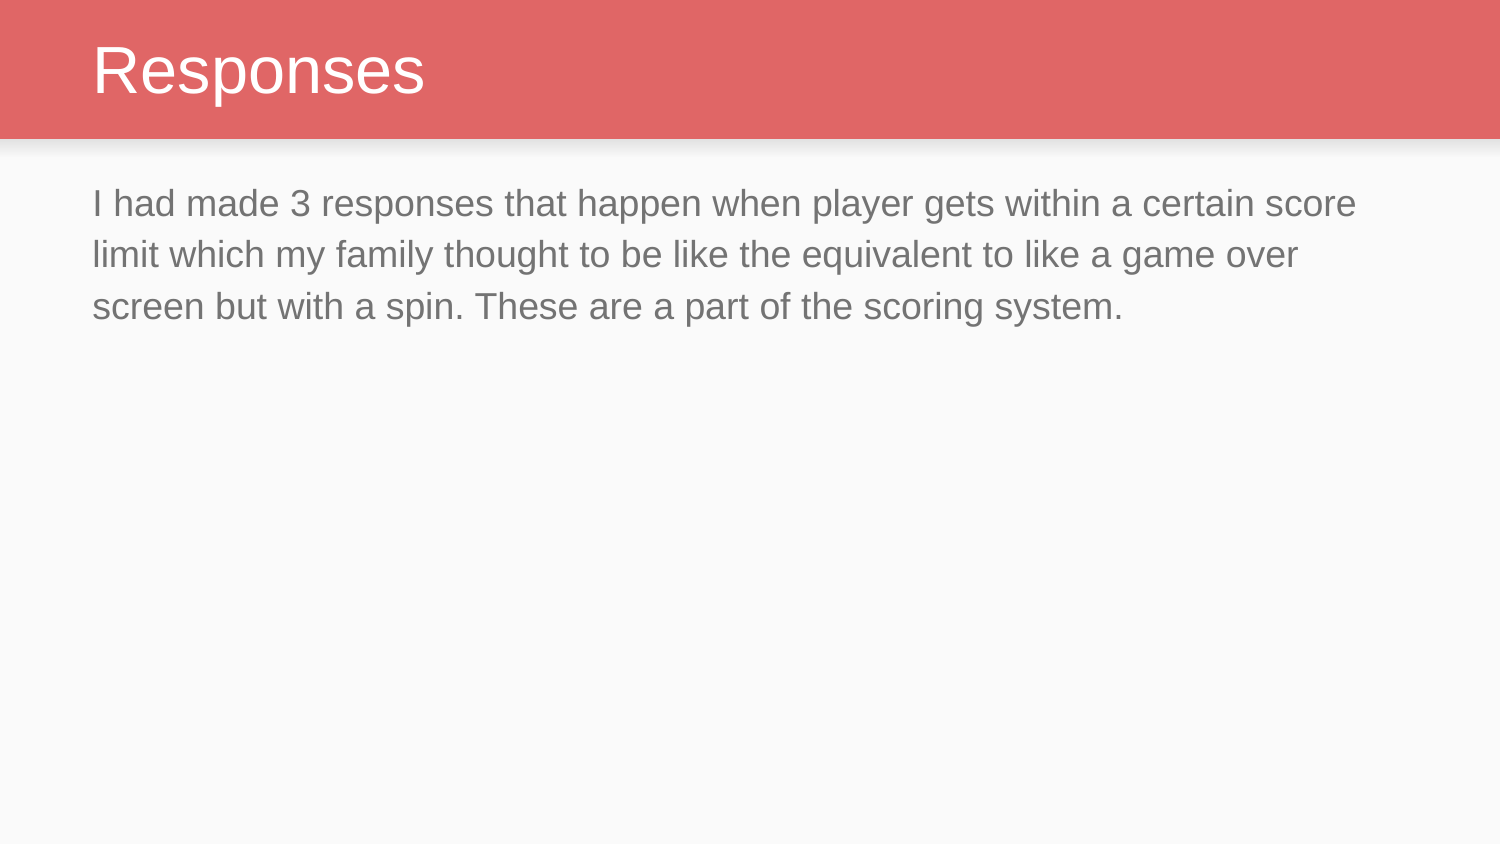

# Responses
I had made 3 responses that happen when player gets within a certain score limit which my family thought to be like the equivalent to like a game over screen but with a spin. These are a part of the scoring system.